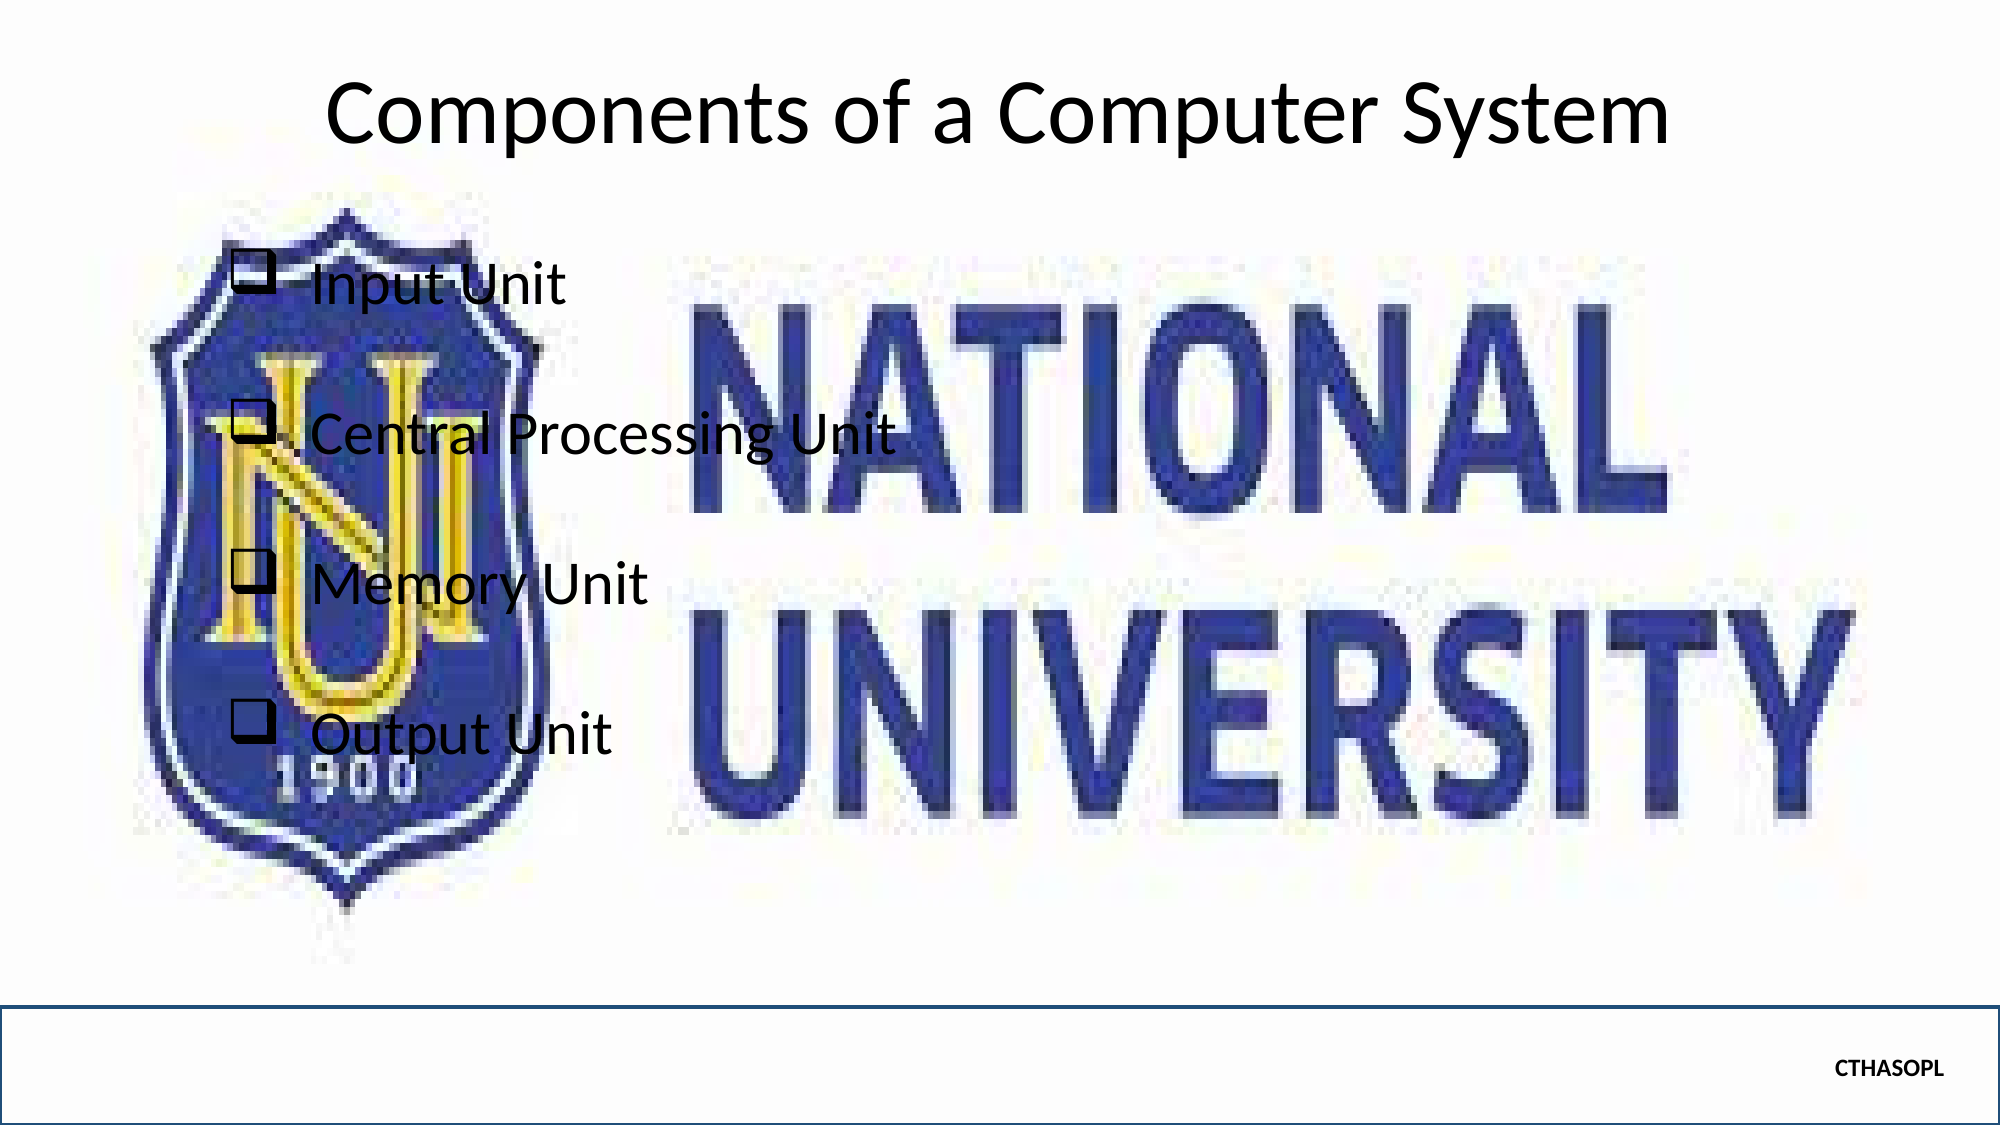

# Components of a Computer System
Input Unit

Central Processing Unit

Memory Unit

Output Unit

CTHASOPL